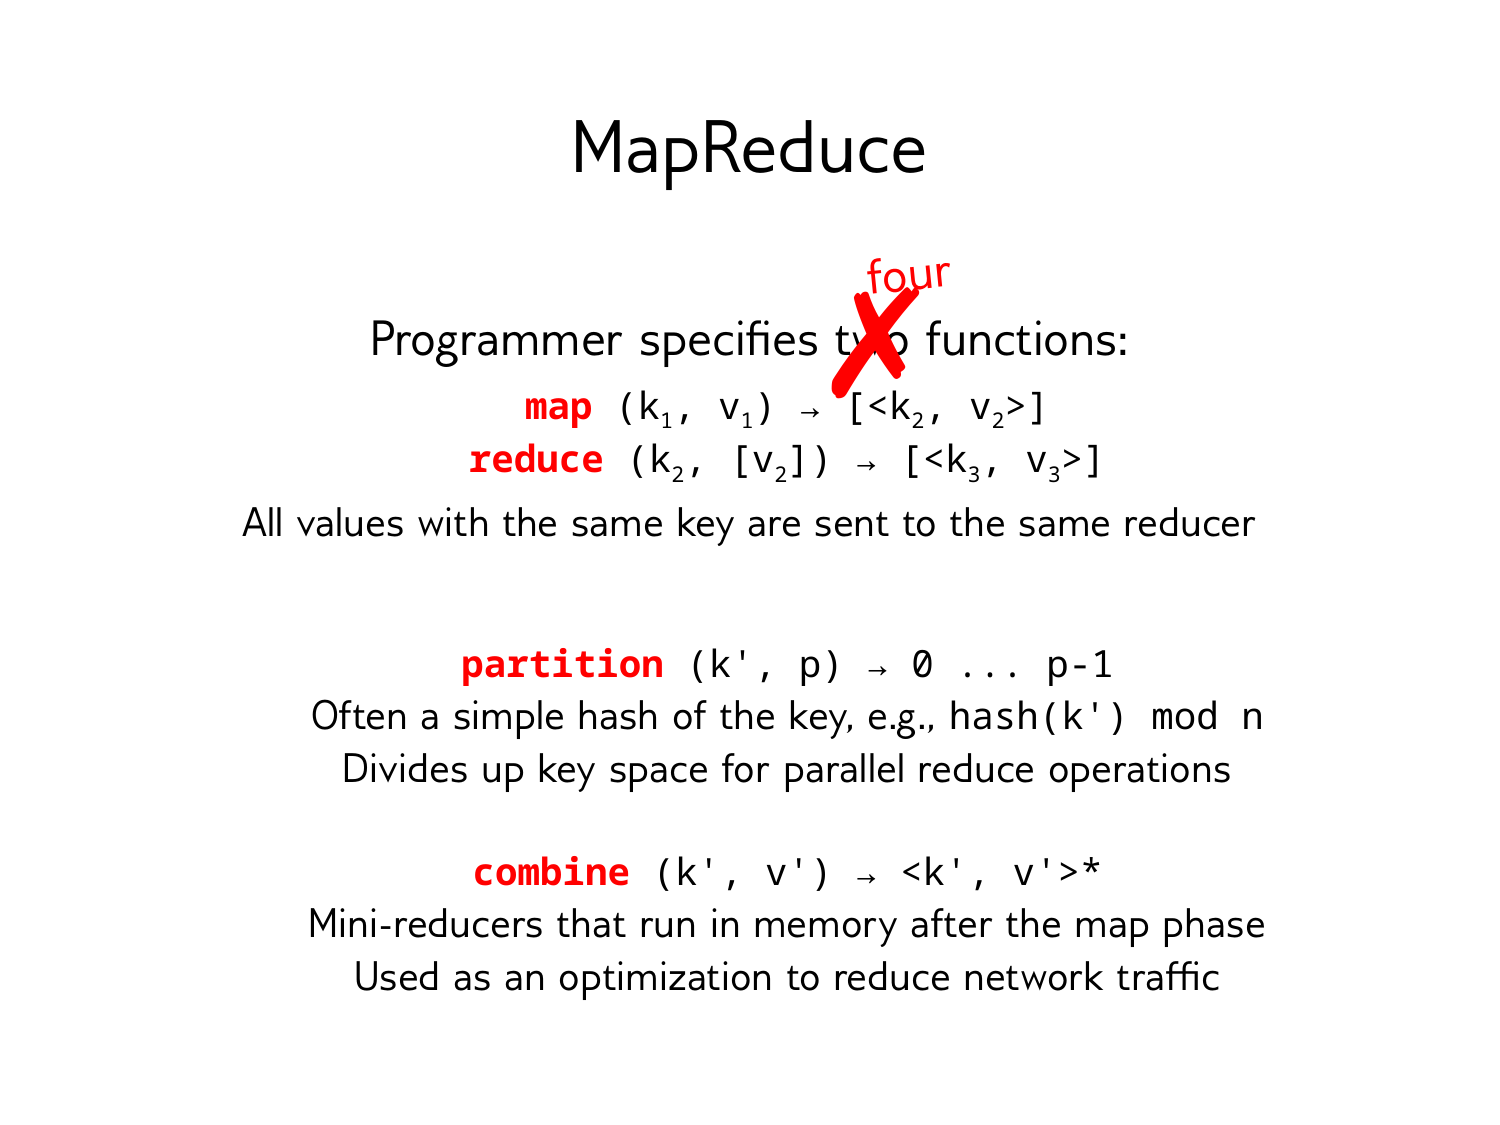

MapReduce
four
✗
Programmer specifies two functions:
map (k1, v1) → [<k2, v2>]
reduce (k2, [v2]) → [<k3, v3>]
All values with the same key are sent to the same reducer
partition (k', p) → 0 ... p-1
Often a simple hash of the key, e.g., hash(k') mod n
Divides up key space for parallel reduce operations

combine (k', v') → <k', v'>*
Mini-reducers that run in memory after the map phase
Used as an optimization to reduce network traffic